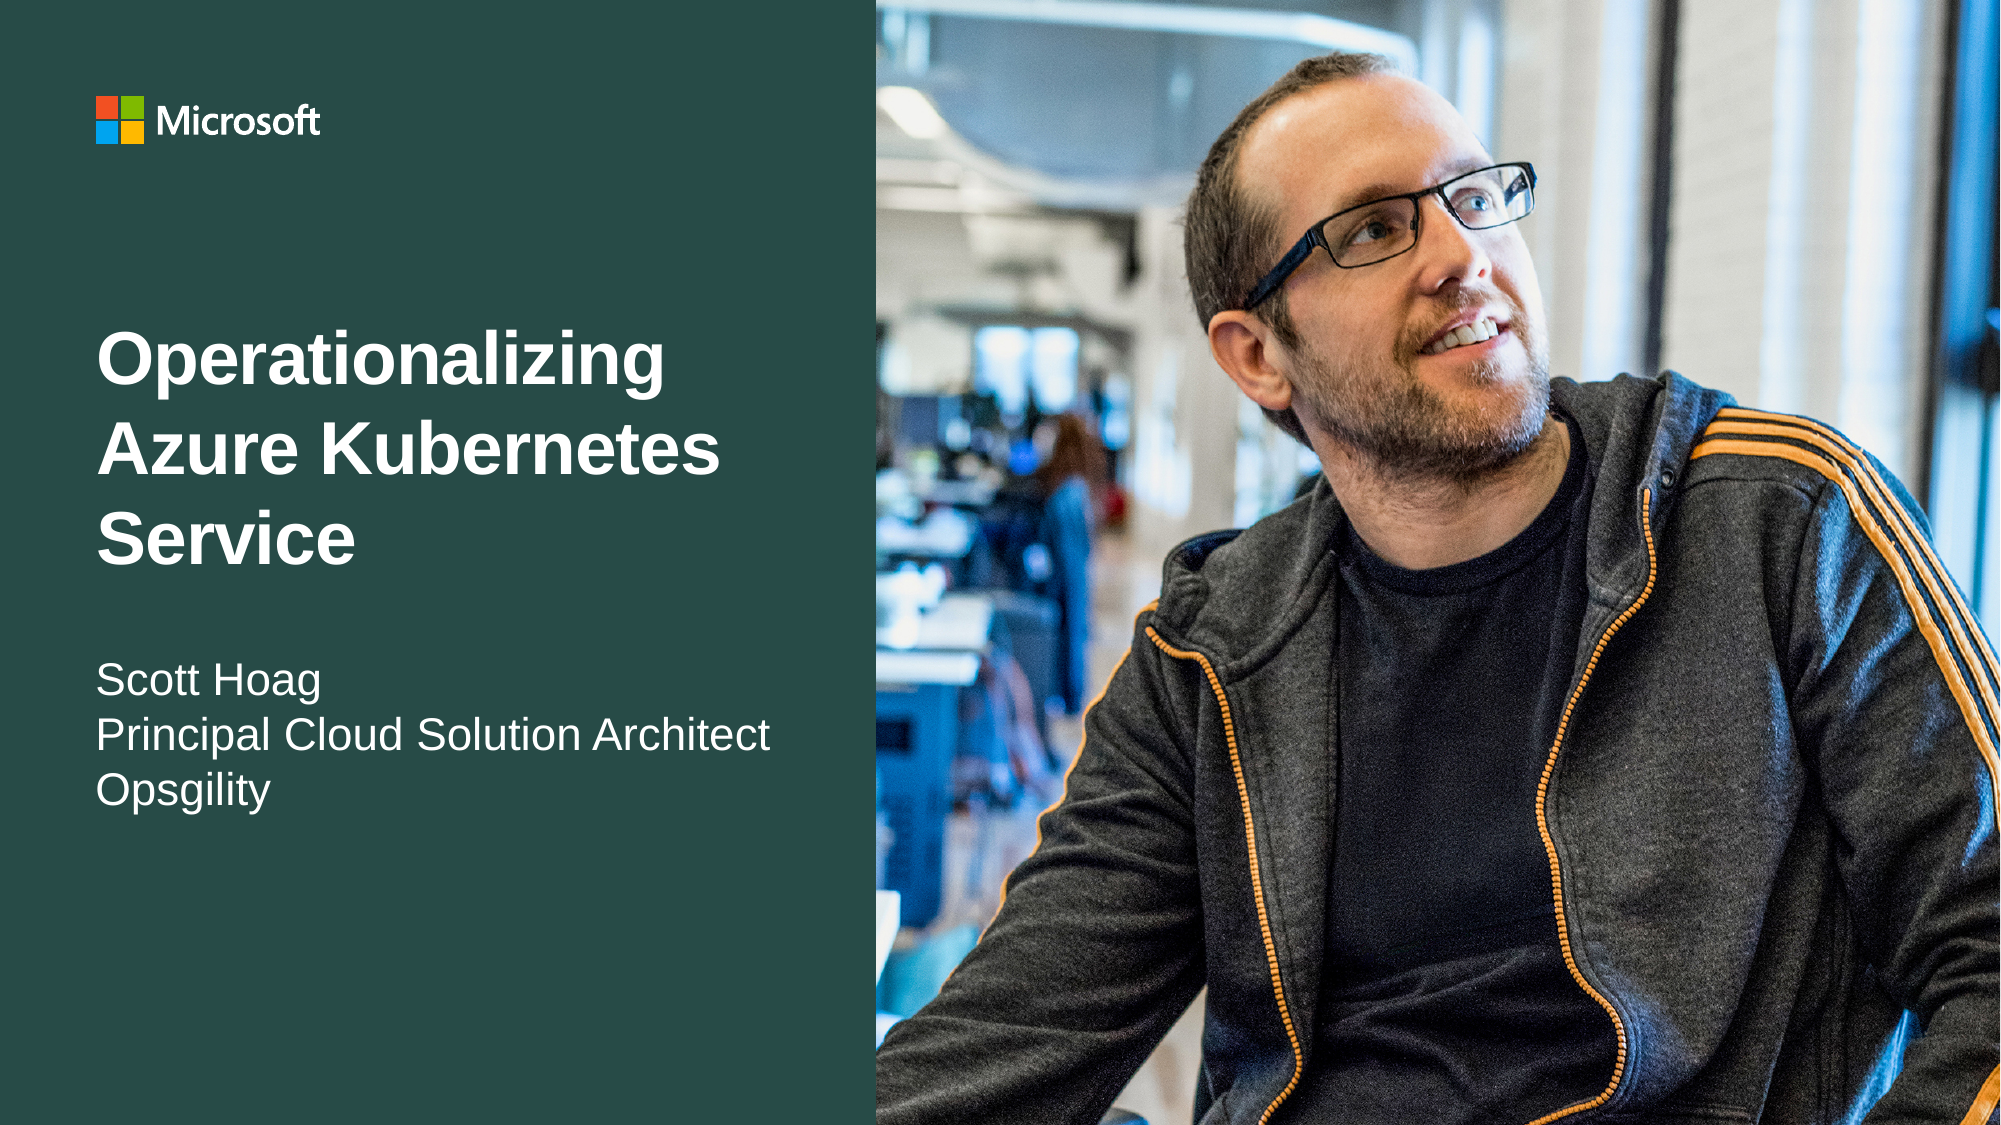

# Operationalizing Azure Kubernetes Service
Scott Hoag
Principal Cloud Solution Architect
Opsgility